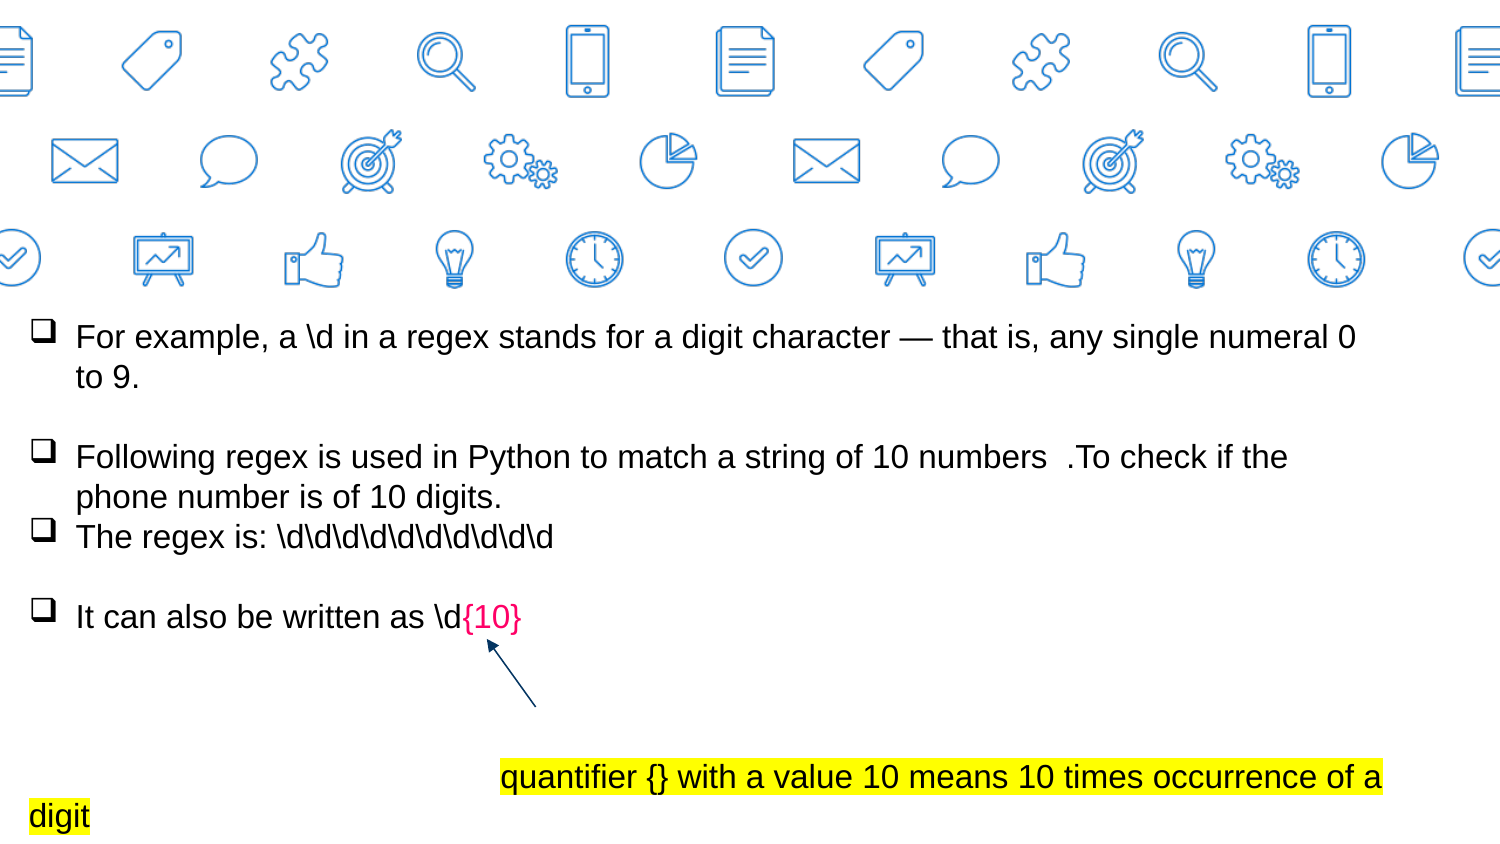

For example, a \d in a regex stands for a digit character — that is, any single numeral 0 to 9.

Following regex is used in Python to match a string of 10 numbers  .To check if the phone number is of 10 digits.
The regex is: \d\d\d\d\d\d\d\d\d\d

It can also be written as \d{10}

                                                   quantifier {} with a value 10 means 10 times occurrence of a digit